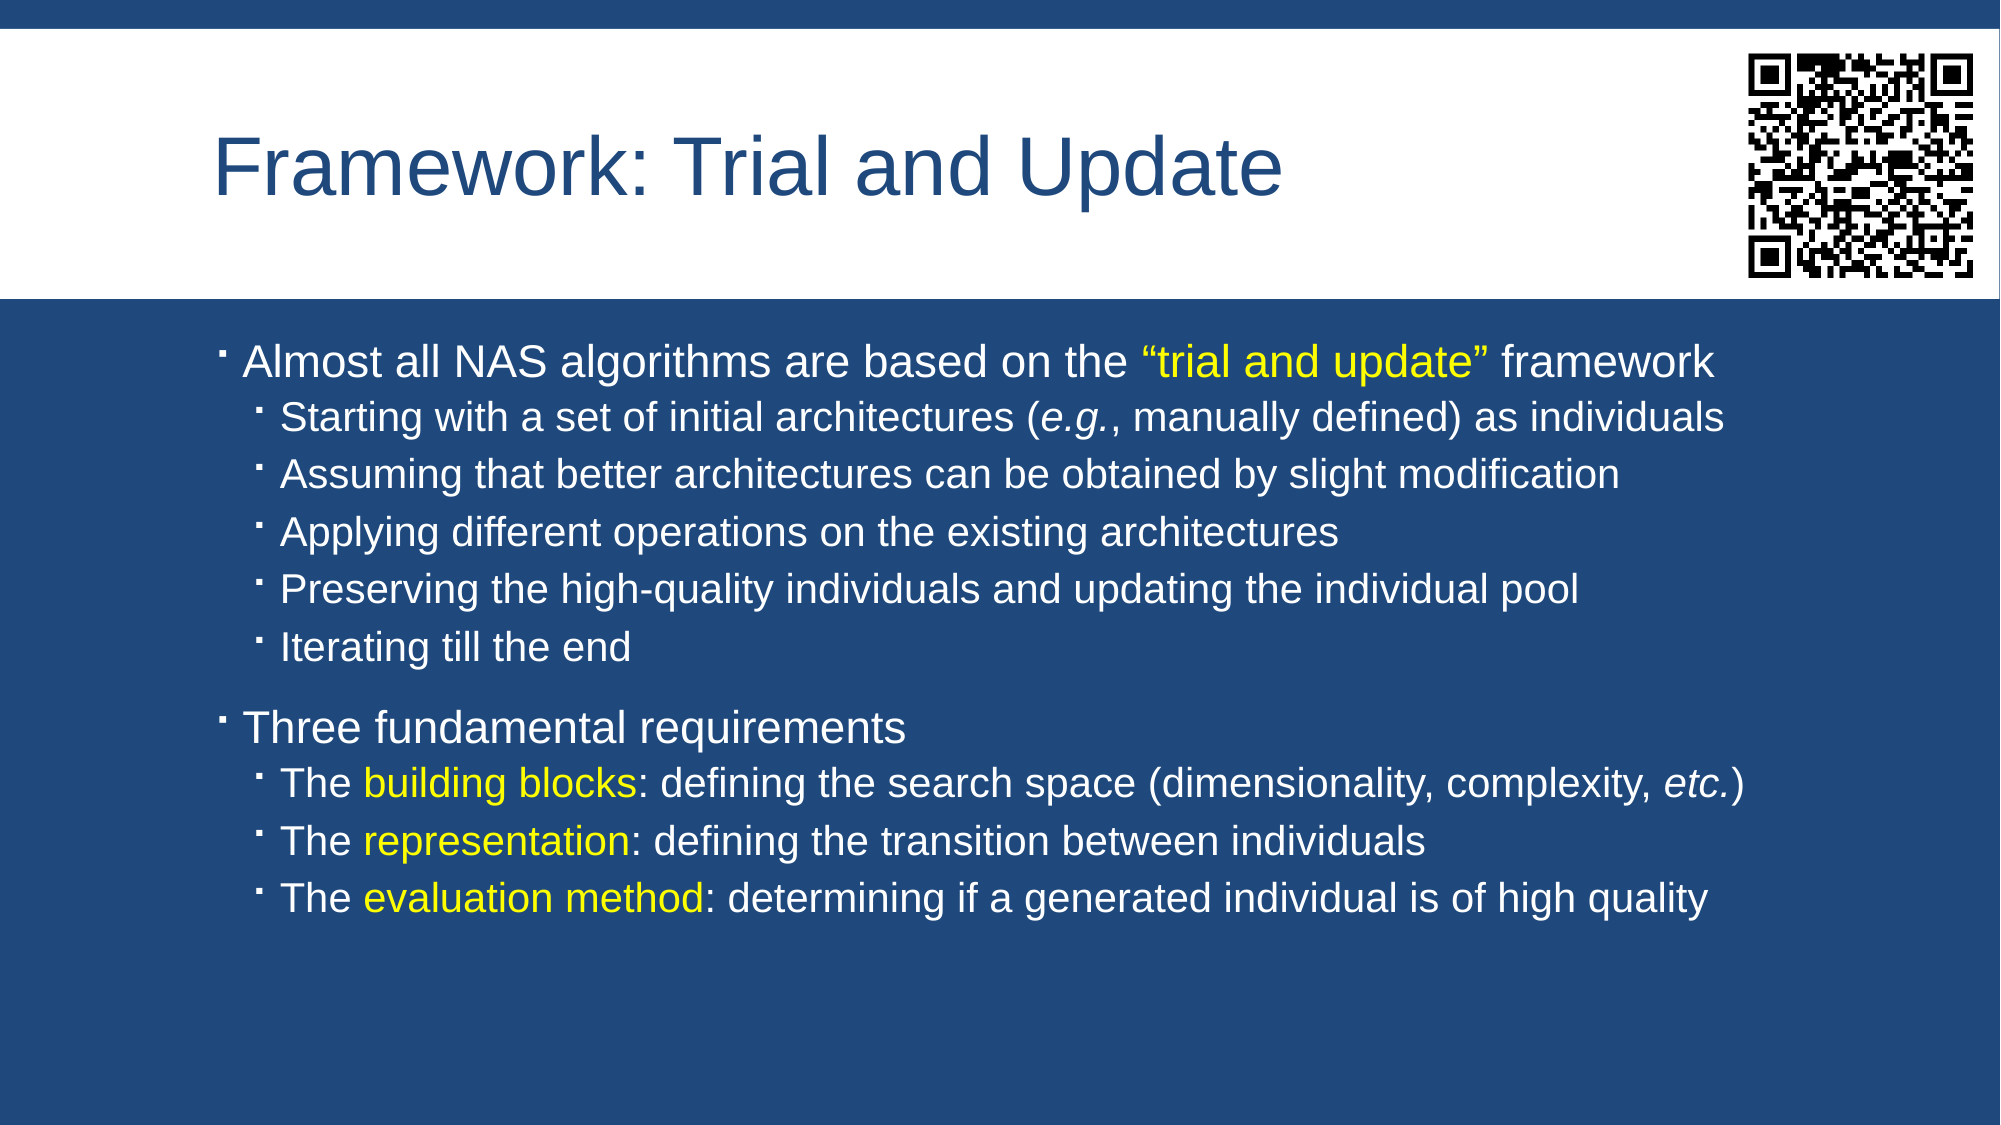

# Framework: Trial and Update
Almost all NAS algorithms are based on the “trial and update” framework
Starting with a set of initial architectures (e.g., manually defined) as individuals
Assuming that better architectures can be obtained by slight modification
Applying different operations on the existing architectures
Preserving the high-quality individuals and updating the individual pool
Iterating till the end
Three fundamental requirements
The building blocks: defining the search space (dimensionality, complexity, etc.)
The representation: defining the transition between individuals
The evaluation method: determining if a generated individual is of high quality